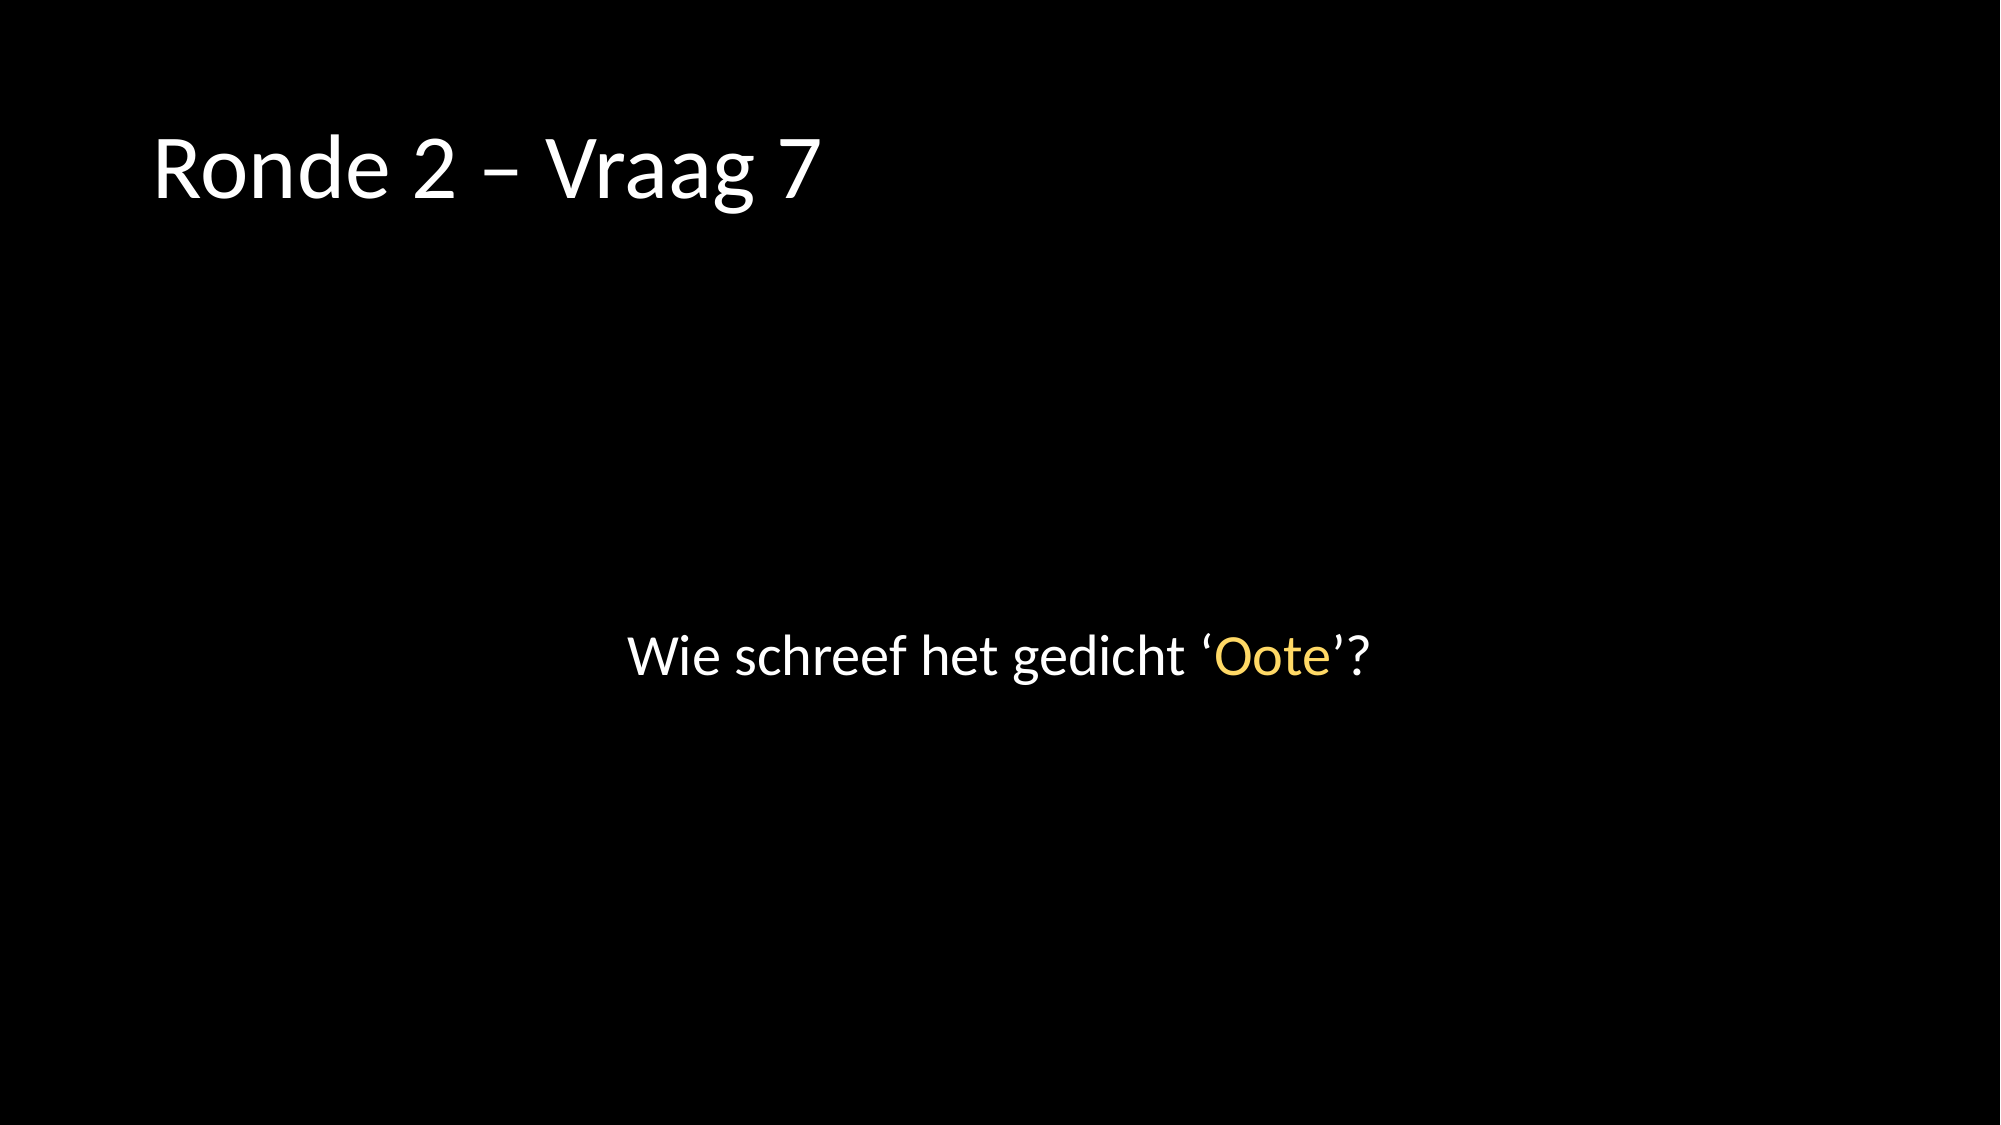

# Ronde 2 – Vraag 7
Wie schreef het gedicht ‘Oote’?